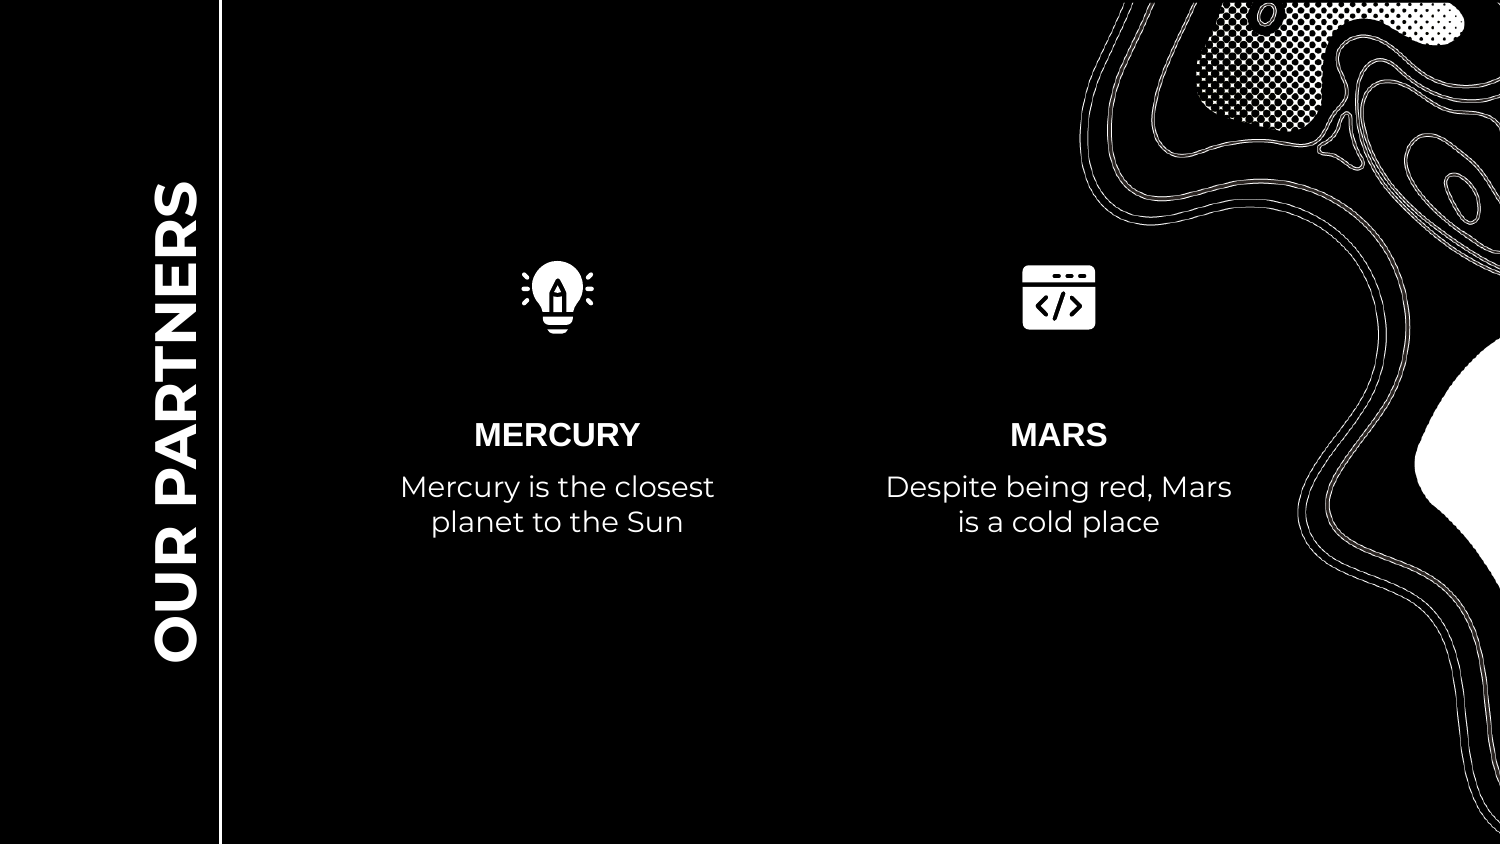

# OUR PARTNERS
MERCURY
MARS
Mercury is the closest planet to the Sun
Despite being red, Mars is a cold place